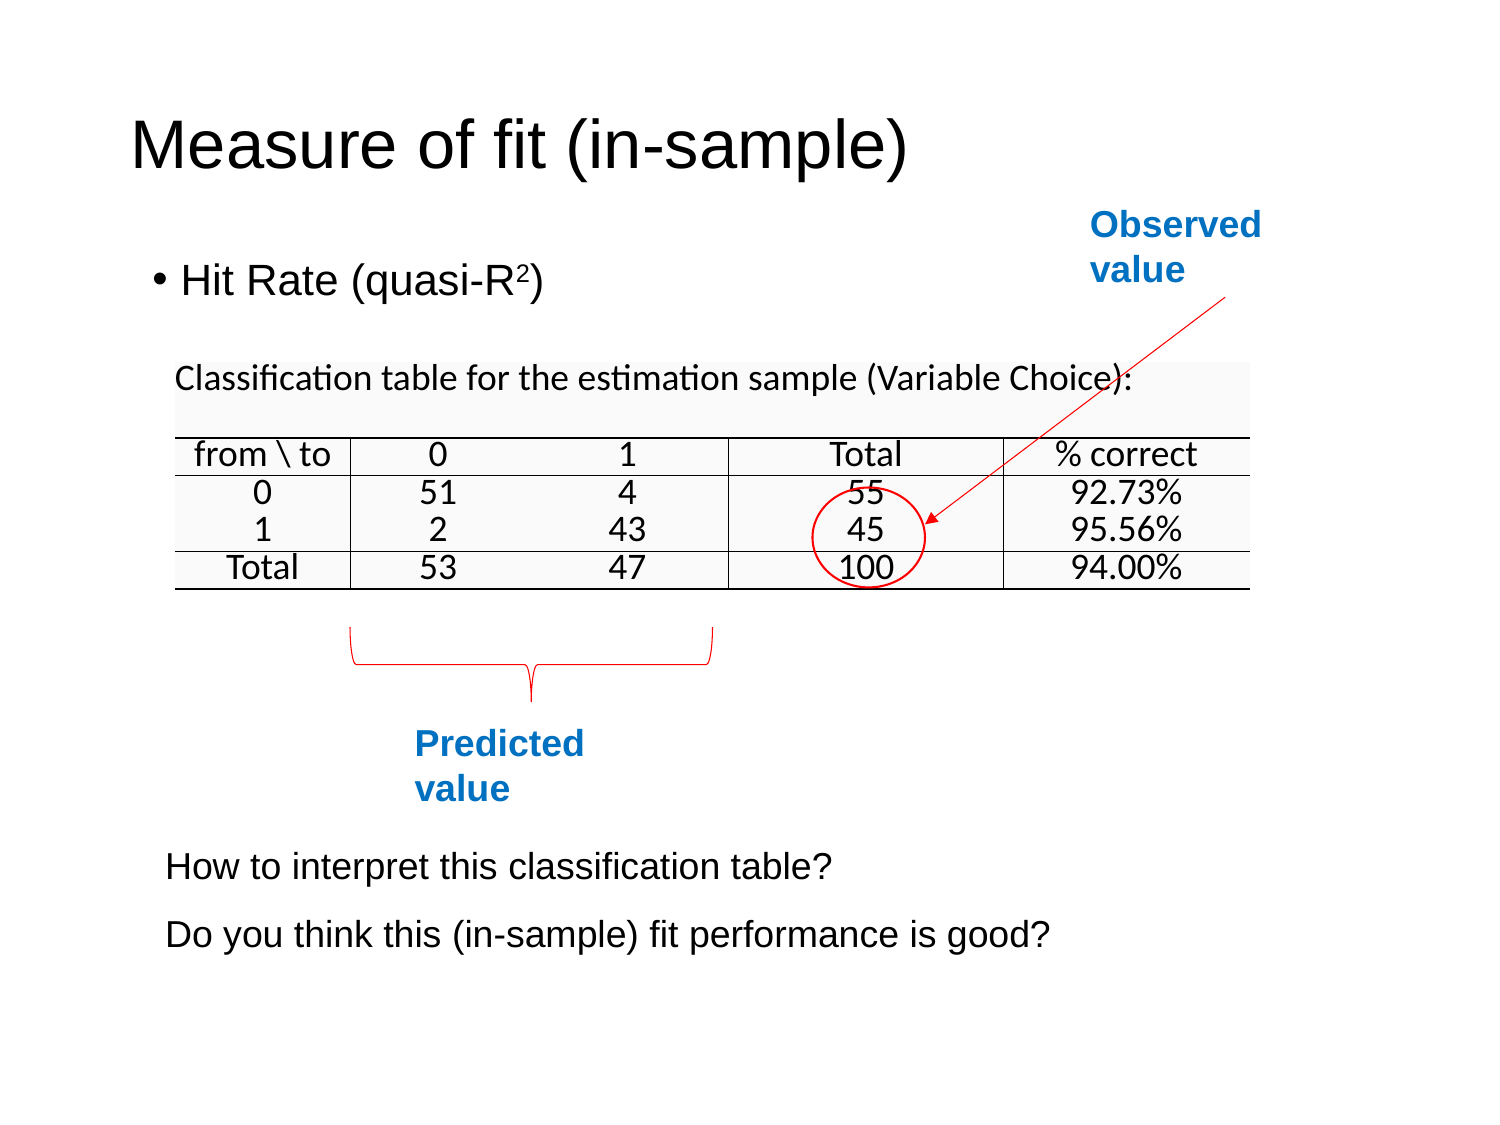

# Measure of fit (in-sample)
Observed value
Hit Rate (quasi-R2)
| Classification table for the estimation sample (Variable Choice): |  |  |  |  |
| --- | --- | --- | --- | --- |
|  |  |  |  |  |
| from \ to | 0 | 1 | Total | % correct |
| 0 | 51 | 4 | 55 | 92.73% |
| 1 | 2 | 43 | 45 | 95.56% |
| Total | 53 | 47 | 100 | 94.00% |

Predicted value
How to interpret this classification table?
Do you think this (in-sample) fit performance is good?